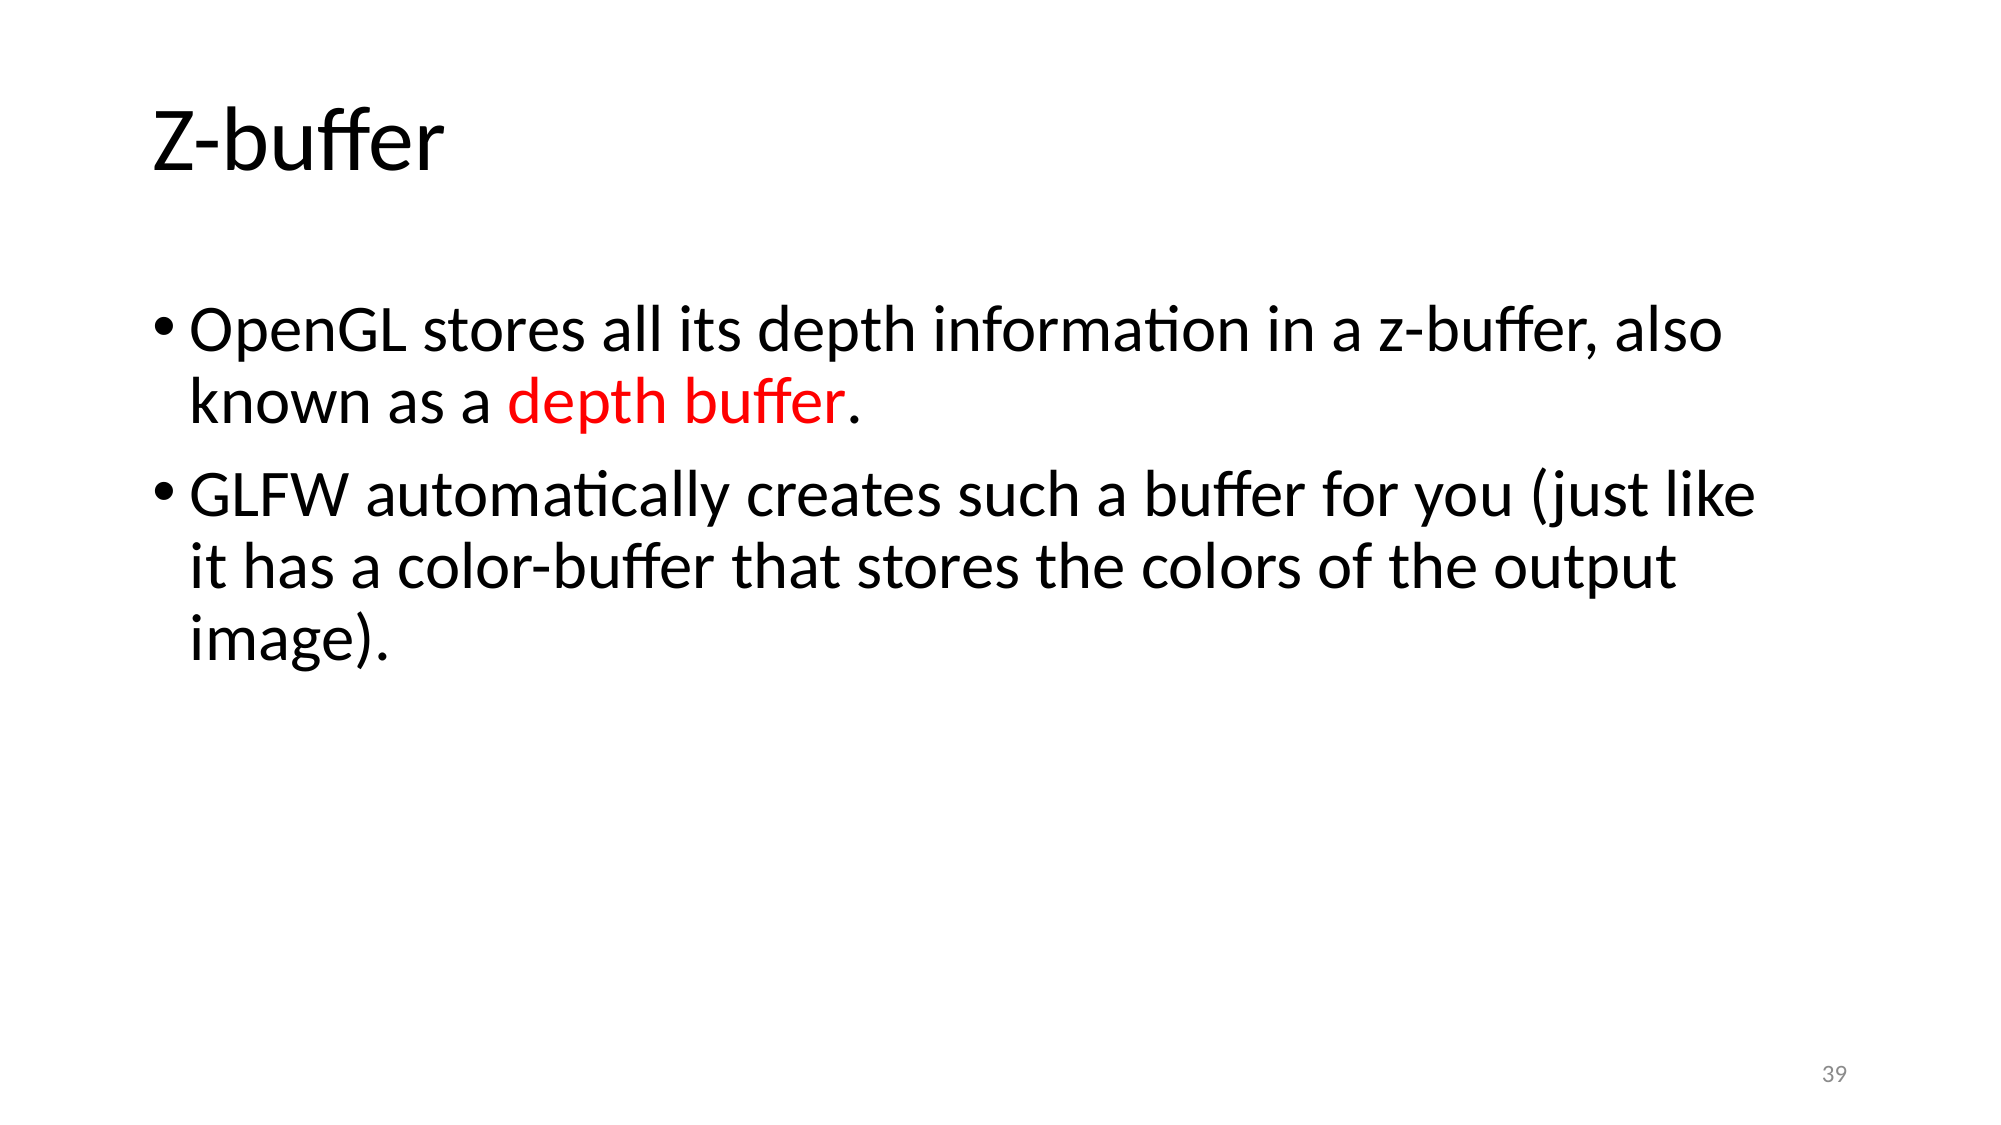

# Z-buffer
OpenGL stores all its depth information in a z-buffer, also known as a depth buffer.
GLFW automatically creates such a buffer for you (just like it has a color-buffer that stores the colors of the output image).
39